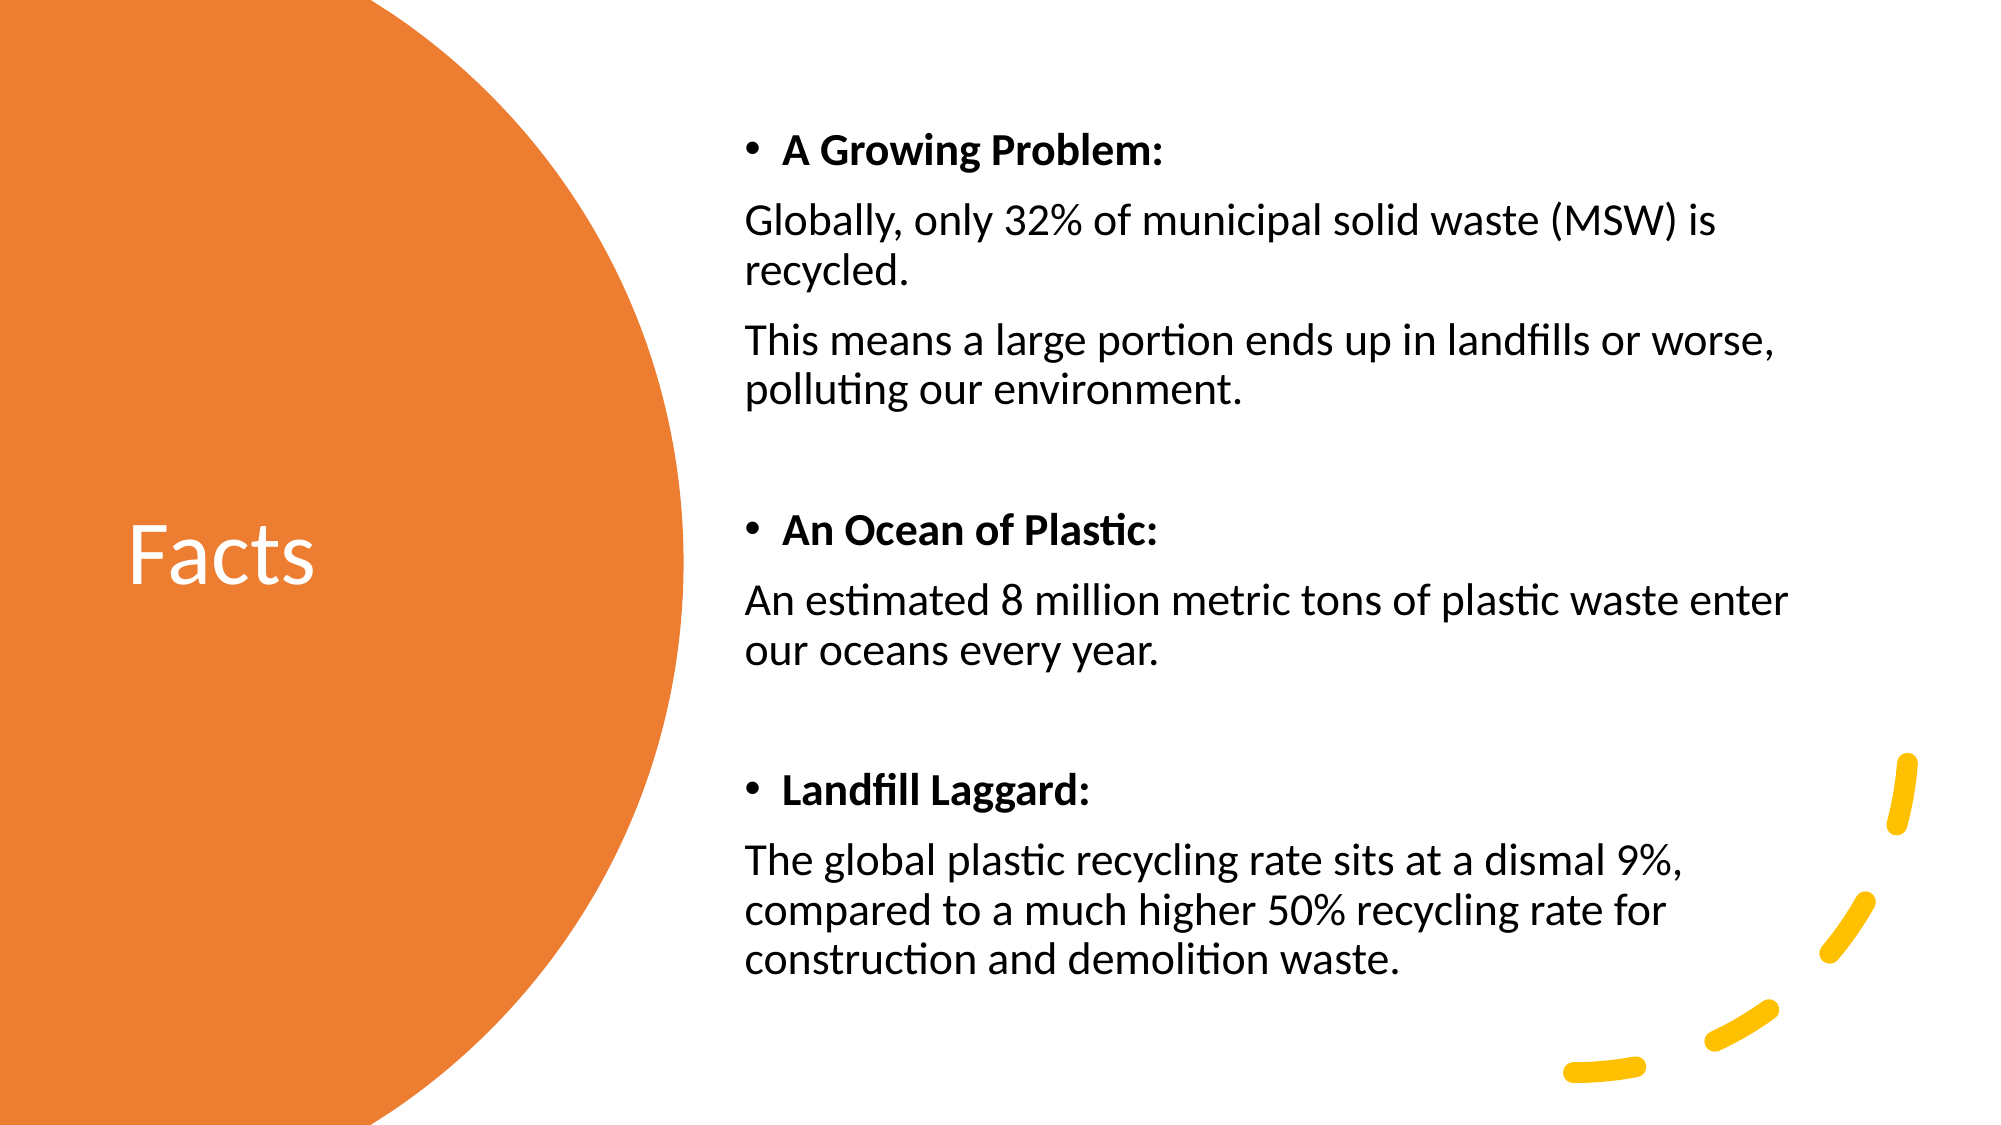

A Growing Problem:
Globally, only 32% of municipal solid waste (MSW) is recycled.
This means a large portion ends up in landfills or worse, polluting our environment.

An Ocean of Plastic:
An estimated 8 million metric tons of plastic waste enter our oceans every year.

Landfill Laggard:
The global plastic recycling rate sits at a dismal 9%, compared to a much higher 50% recycling rate for construction and demolition waste.
# Facts